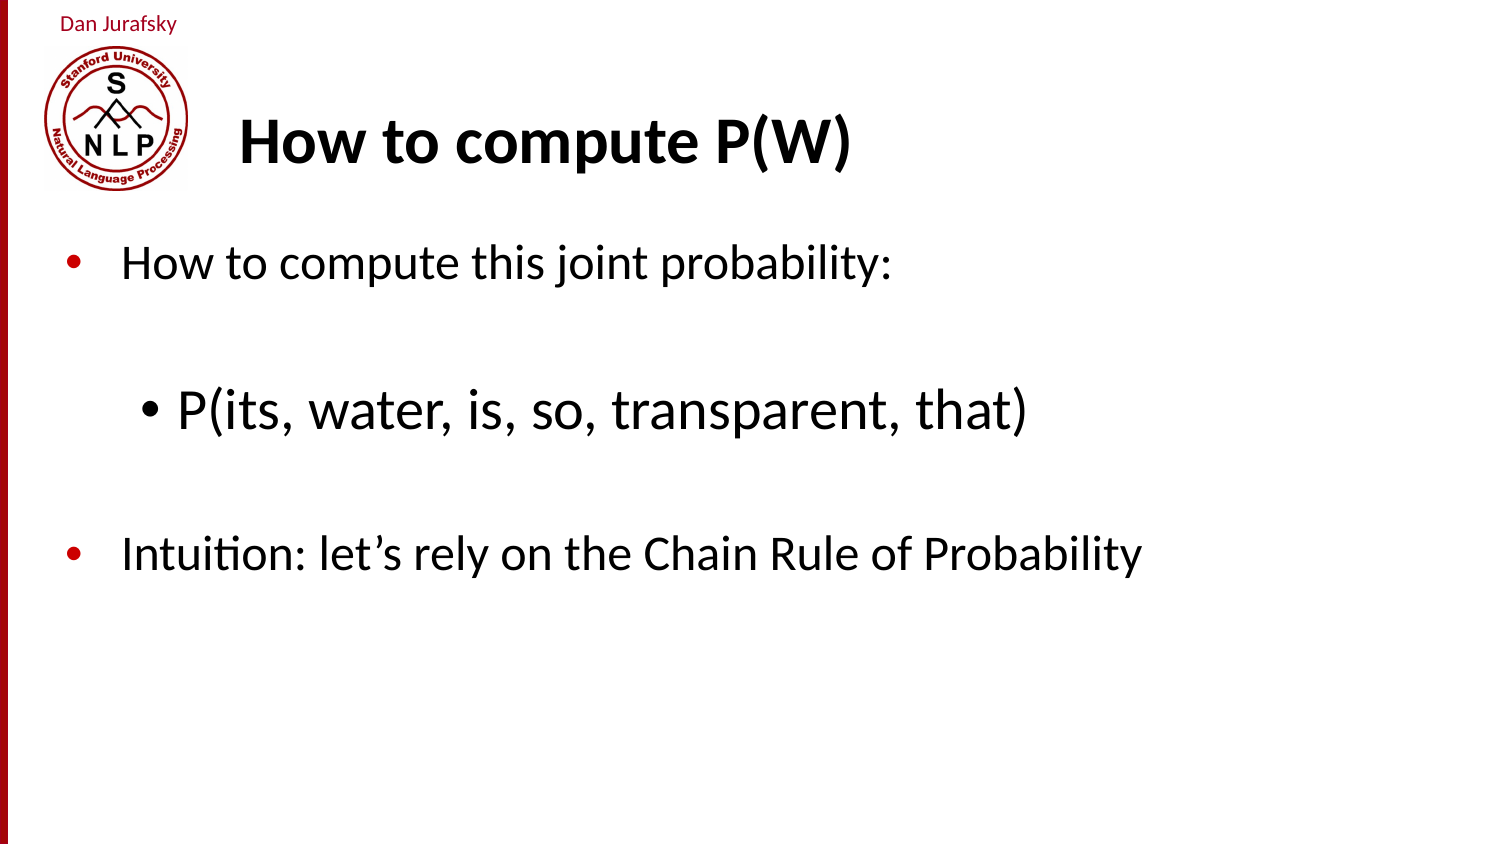

How to compute P(W)
How to compute this joint probability:

P(its, water, is, so, transparent, that)

Intuition: let’s rely on the Chain Rule of Probability